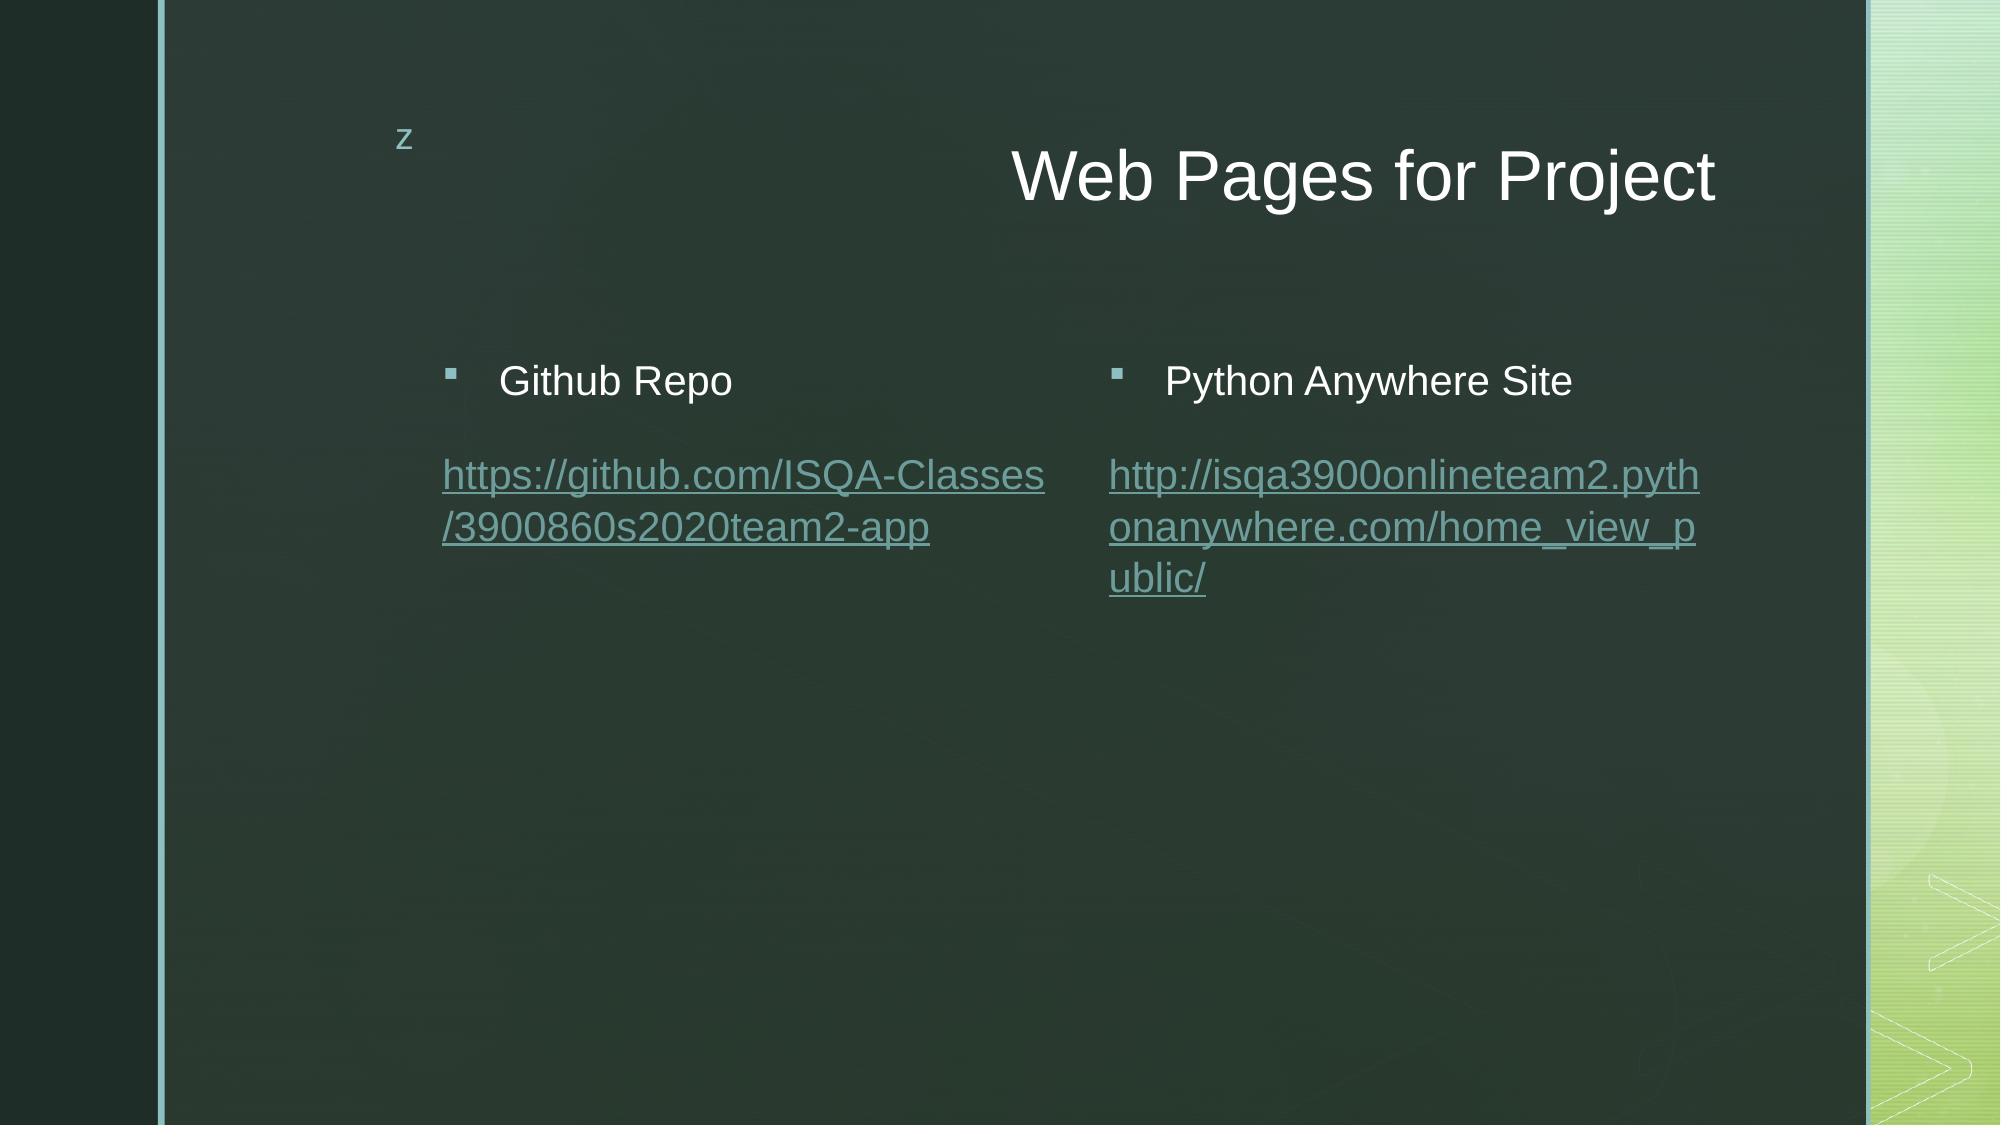

# Web Pages for Project
Python Anywhere Site
http://isqa3900onlineteam2.pythonanywhere.com/home_view_public/
Github Repo
https://github.com/ISQA-Classes/3900860s2020team2-app